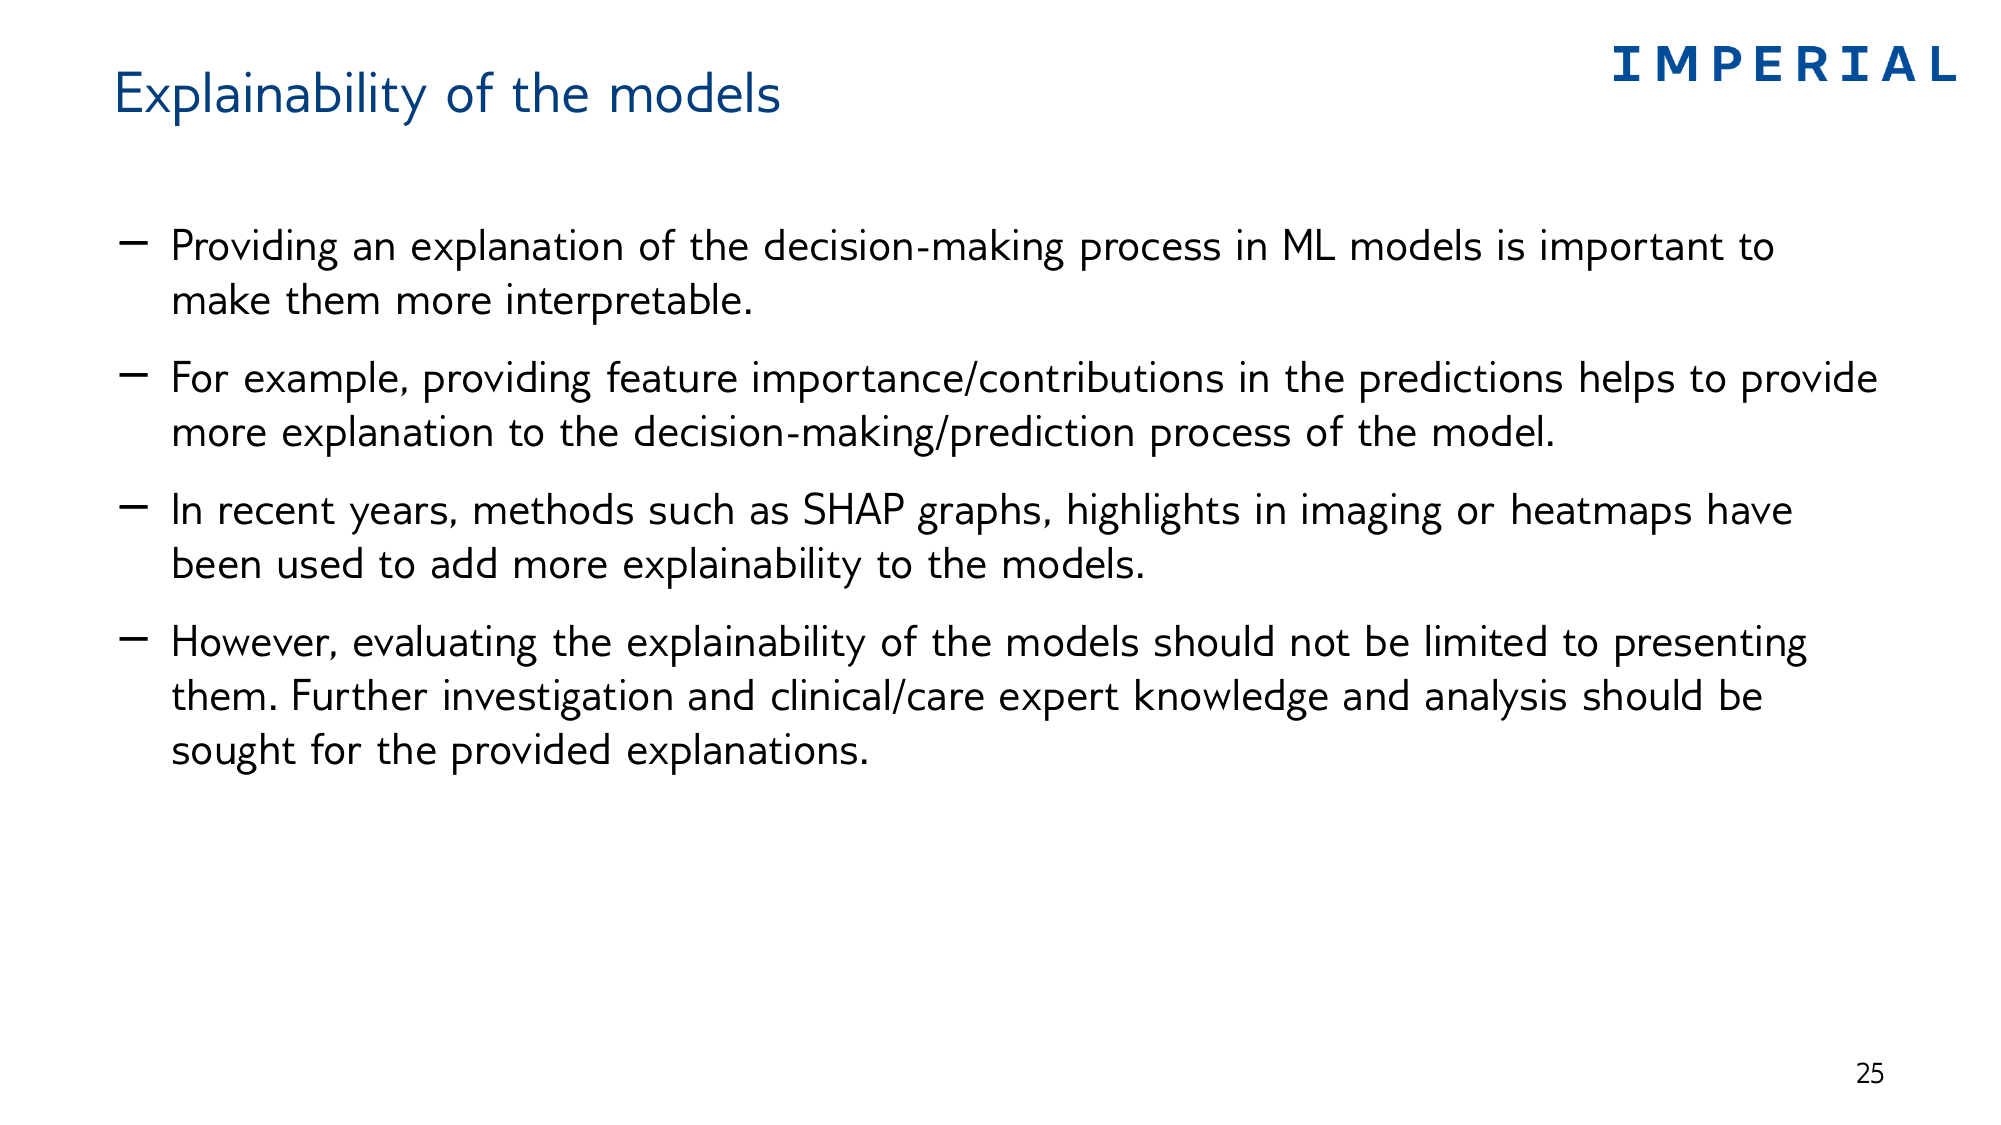

# Explainability of the models
Providing an explanation of the decision-making process in ML models is important to make them more interpretable.
For example, providing feature importance/contributions in the predictions helps to provide more explanation to the decision-making/prediction process of the model.
In recent years, methods such as SHAP graphs, highlights in imaging or heatmaps have been used to add more explainability to the models.
However, evaluating the explainability of the models should not be limited to presenting them. Further investigation and clinical/care expert knowledge and analysis should be sought for the provided explanations.

25